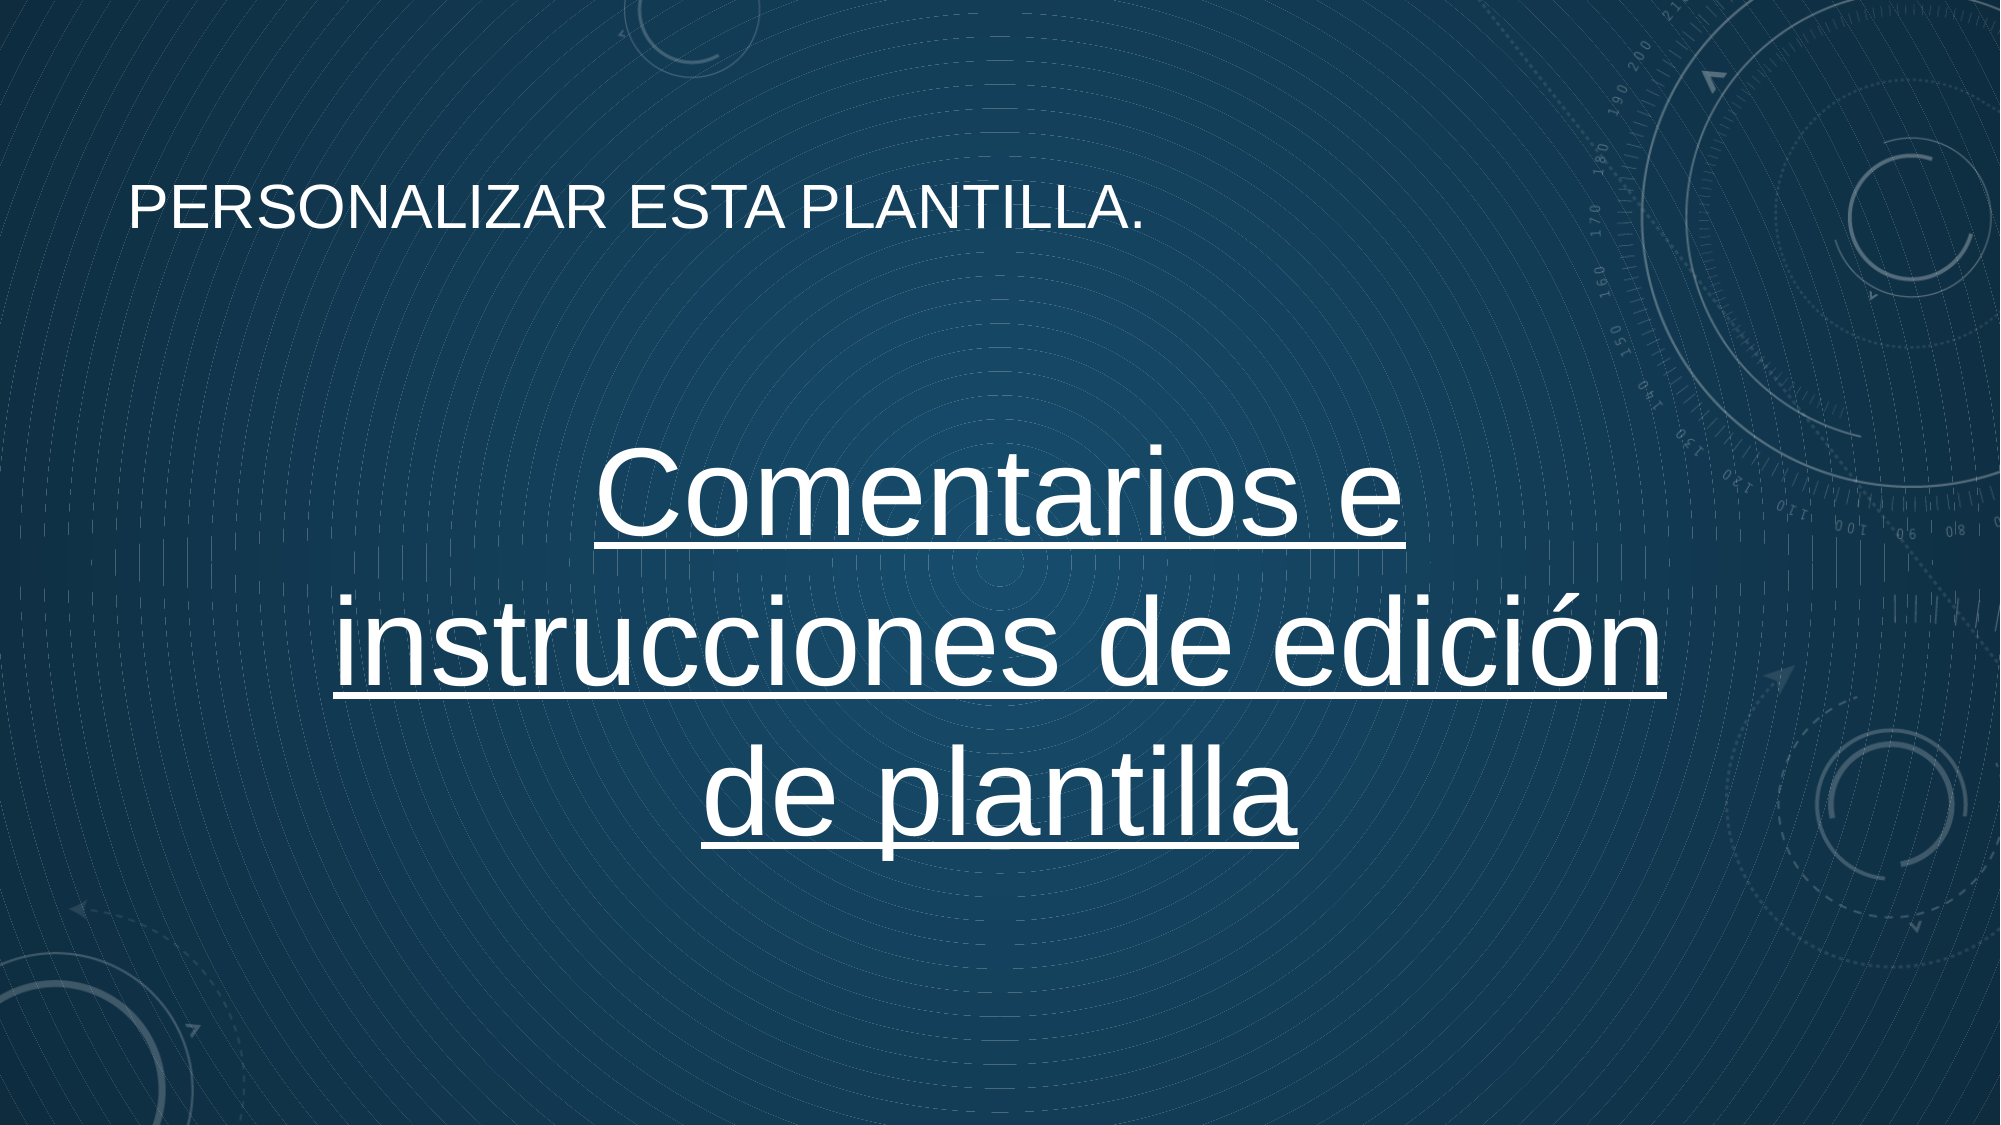

# Personalizar esta plantilla.
Comentarios e instrucciones de edición de plantilla